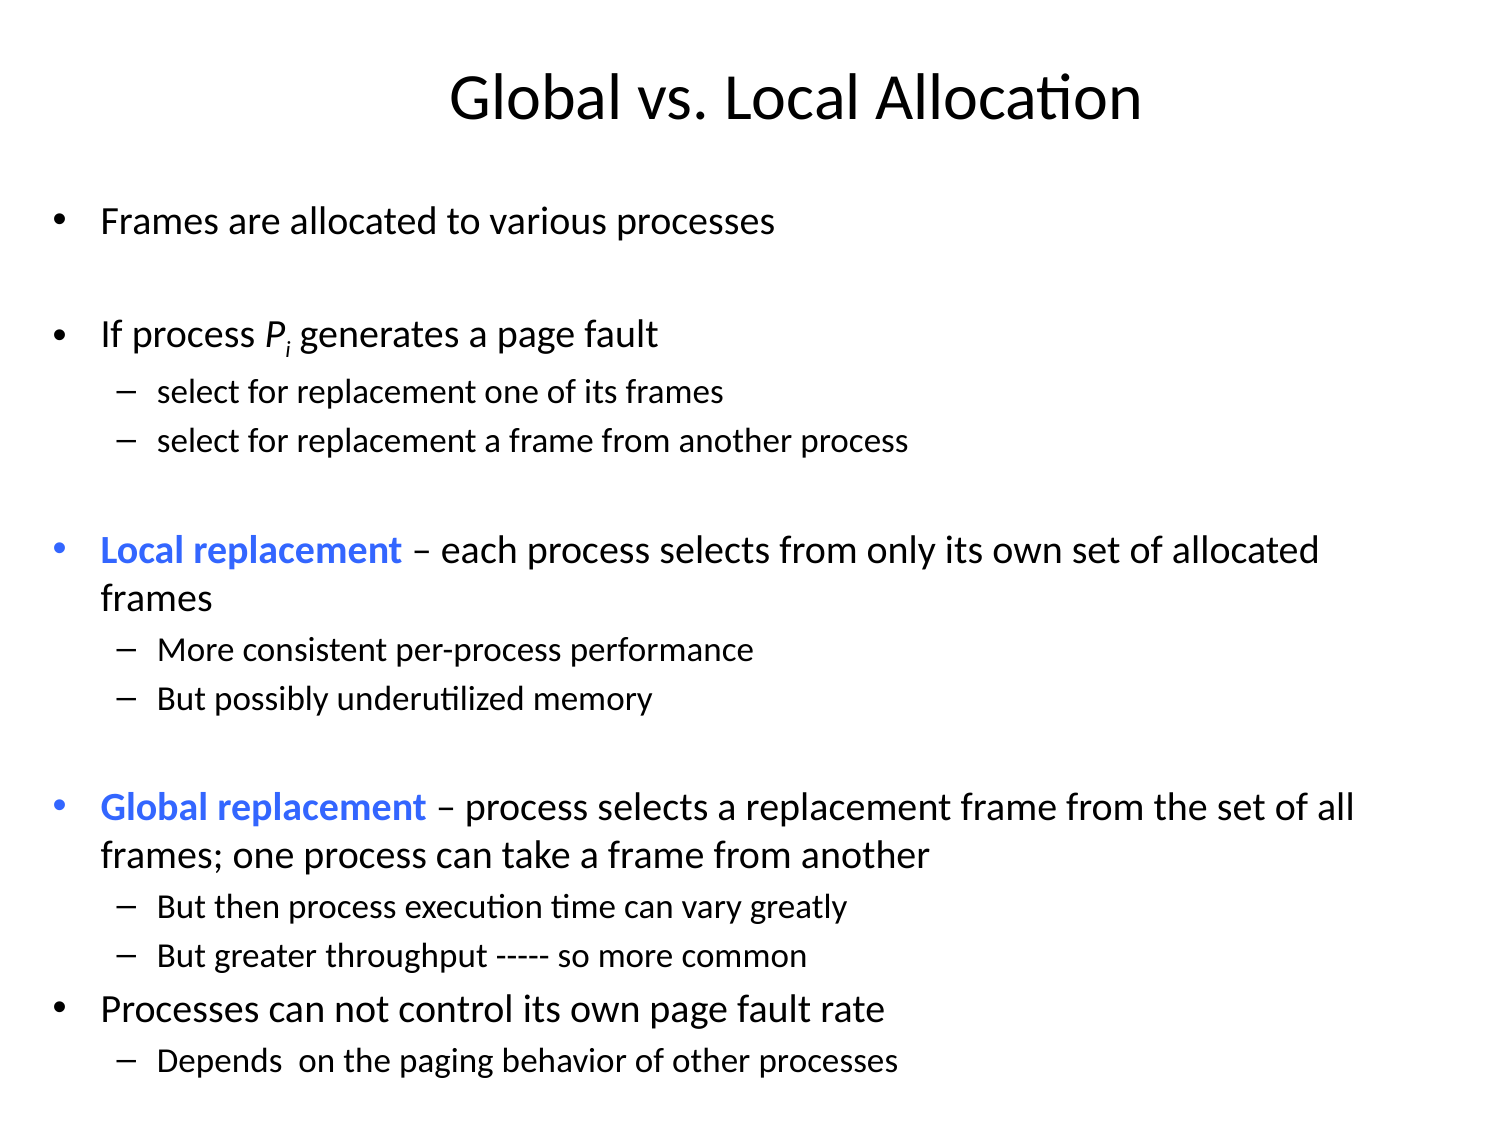

# Global vs. Local Allocation
Frames are allocated to various processes

If process Pi generates a page fault
select for replacement one of its frames
select for replacement a frame from another process

Local replacement – each process selects from only its own set of allocated frames
More consistent per-process performance
But possibly underutilized memory

Global replacement – process selects a replacement frame from the set of all frames; one process can take a frame from another
But then process execution time can vary greatly
But greater throughput ----- so more common
Processes can not control its own page fault rate
Depends  on the paging behavior of other processes